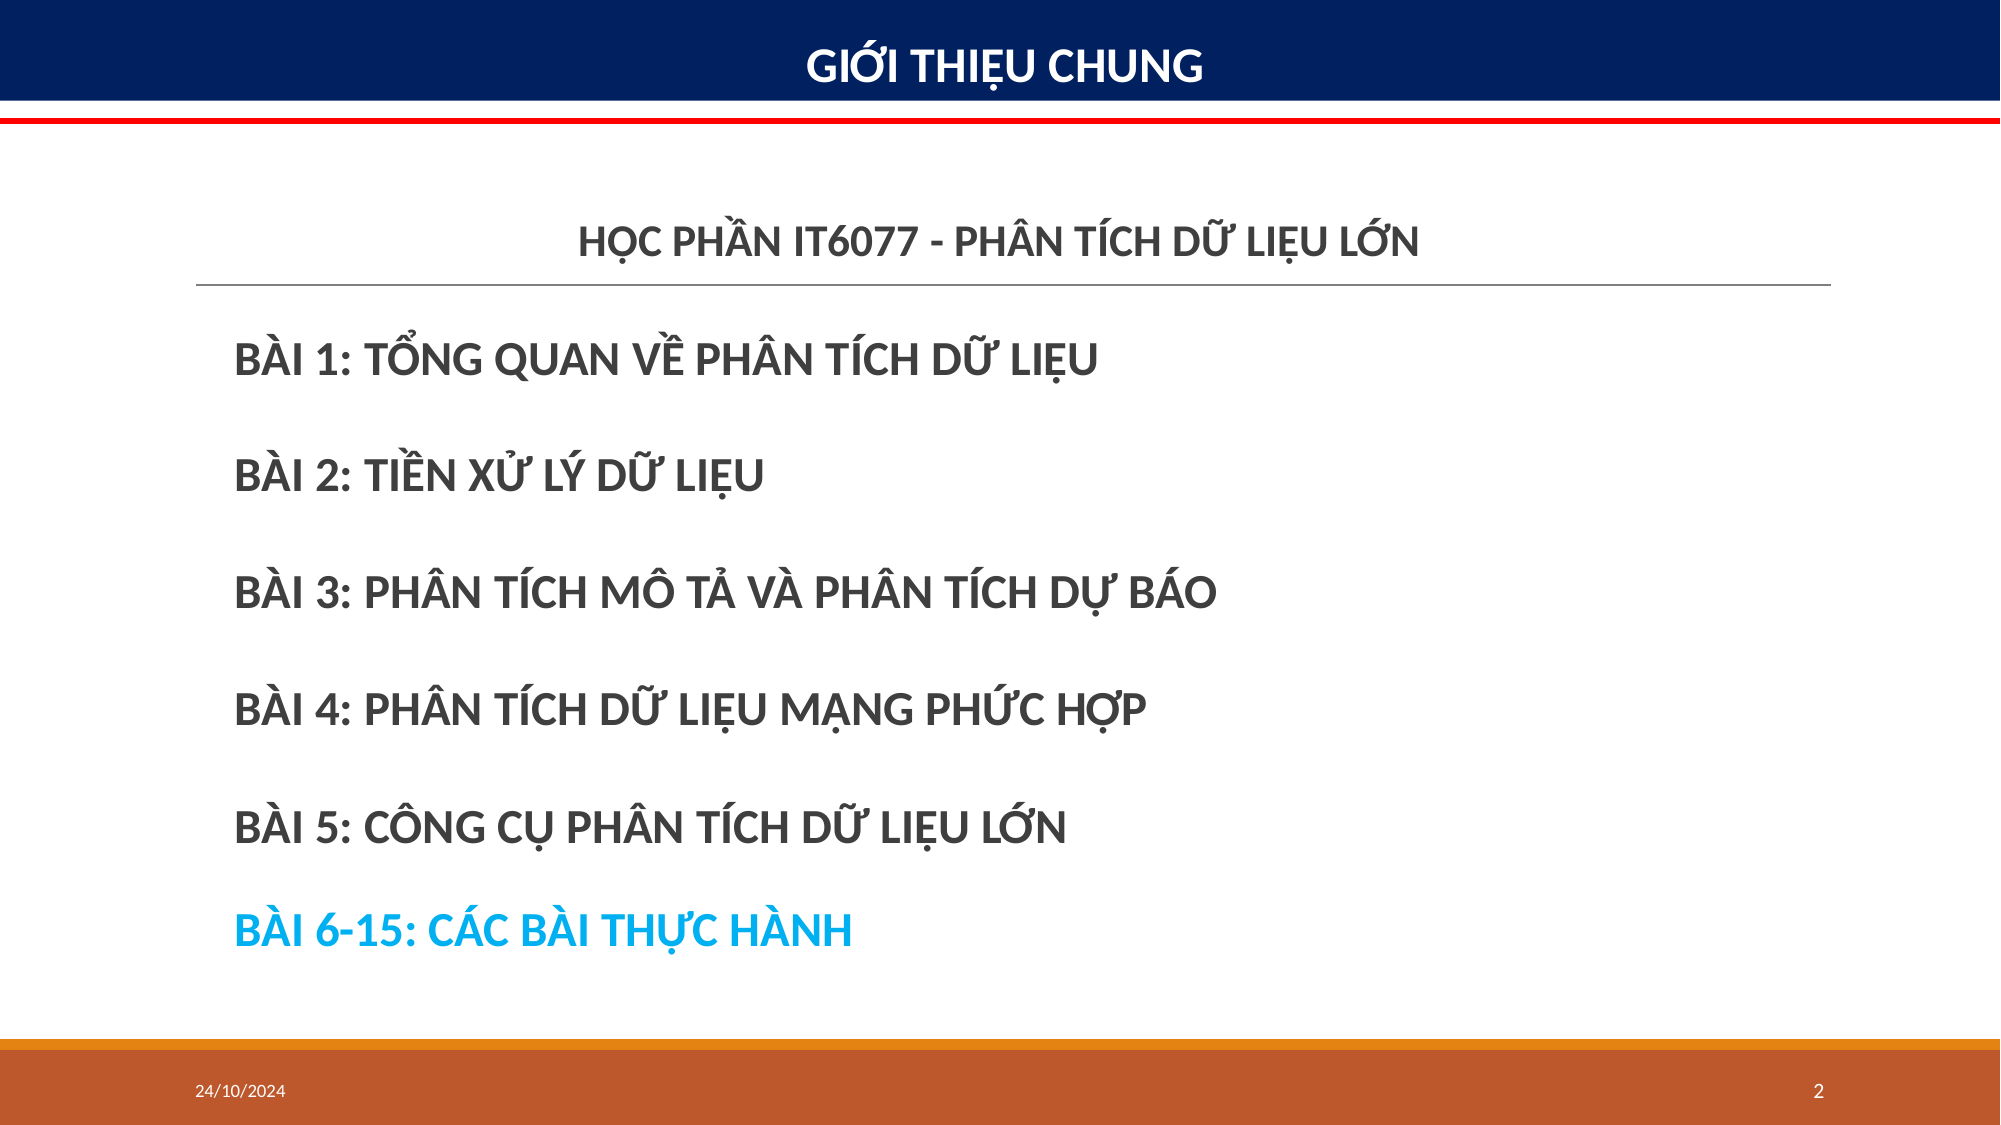

# GIỚI THIỆU CHUNG
HỌC PHẦN IT6077 - PHÂN TÍCH DỮ LIỆU LỚN
BÀI 1: TỔNG QUAN VỀ PHÂN TÍCH DỮ LIỆU
BÀI 2: TIỀN XỬ LÝ DỮ LIỆU
BÀI 3: PHÂN TÍCH MÔ TẢ VÀ PHÂN TÍCH DỰ BÁO
BÀI 4: PHÂN TÍCH DỮ LIỆU MẠNG PHỨC HỢP
BÀI 5: CÔNG CỤ PHÂN TÍCH DỮ LIỆU LỚN
BÀI 6-15: CÁC BÀI THỰC HÀNH
24/10/2024
2